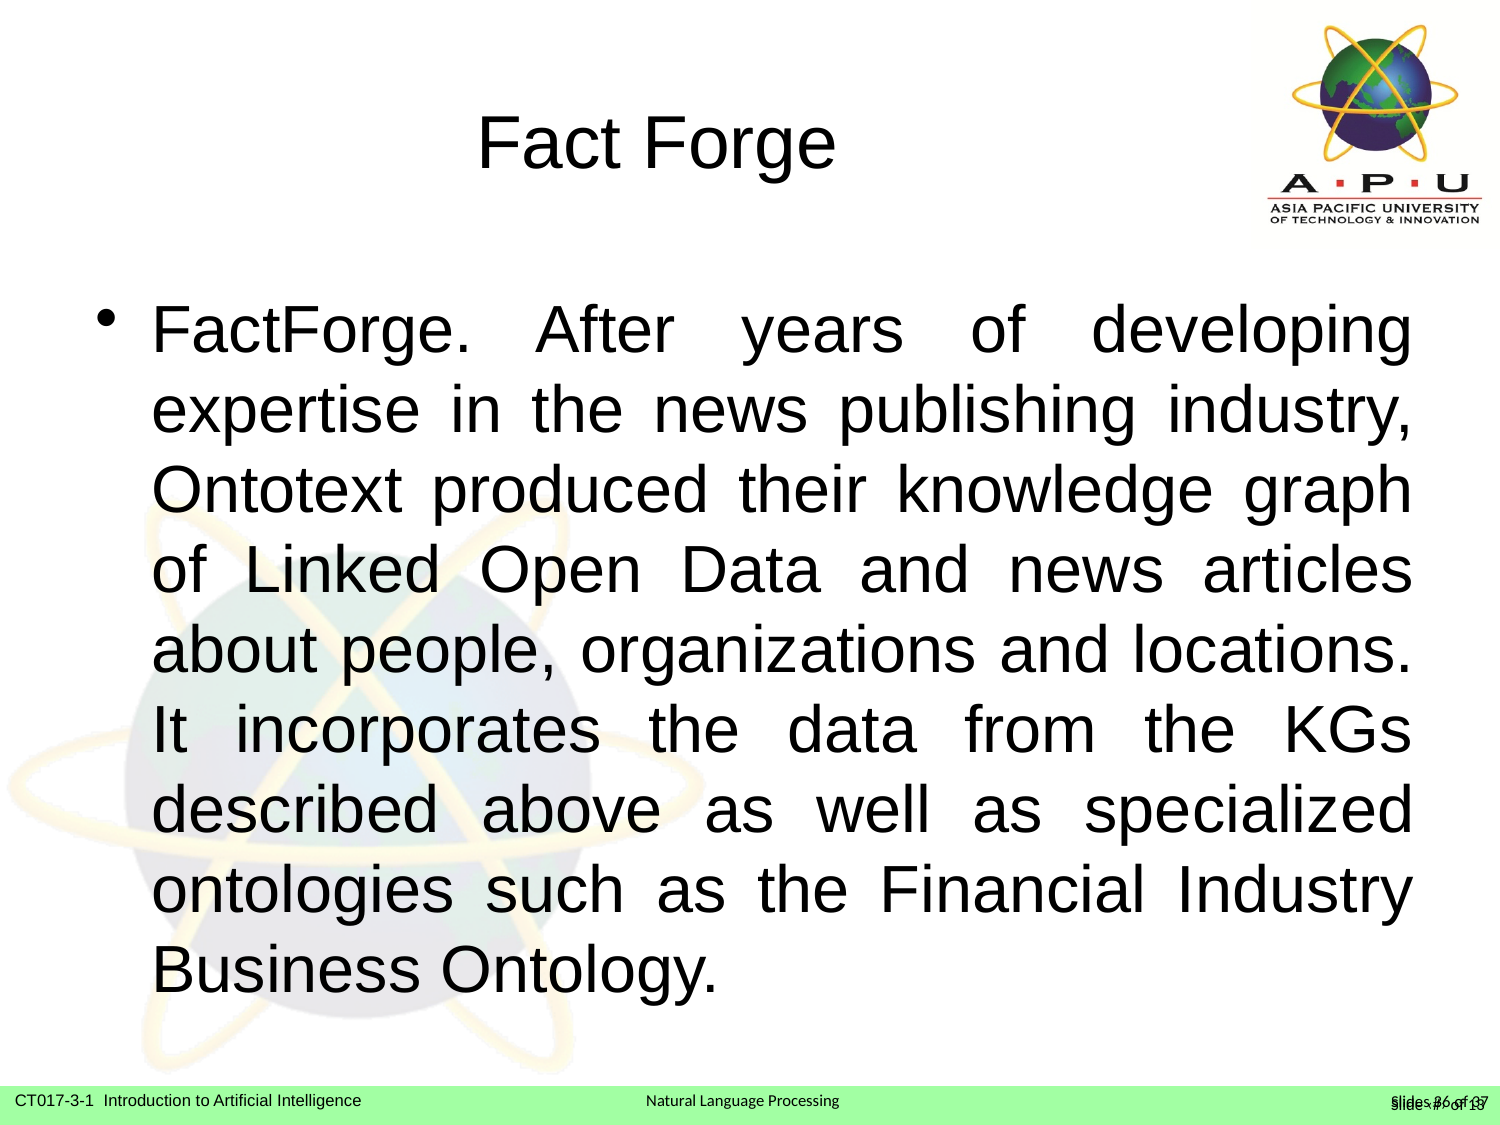

# Fact Forge
FactForge. After years of developing expertise in the news publishing industry, Ontotext produced their knowledge graph of Linked Open Data and news articles about people, organizations and locations. It incorporates the data from the KGs described above as well as specialized ontologies such as the Financial Industry Business Ontology.

Slide ‹#› of 13